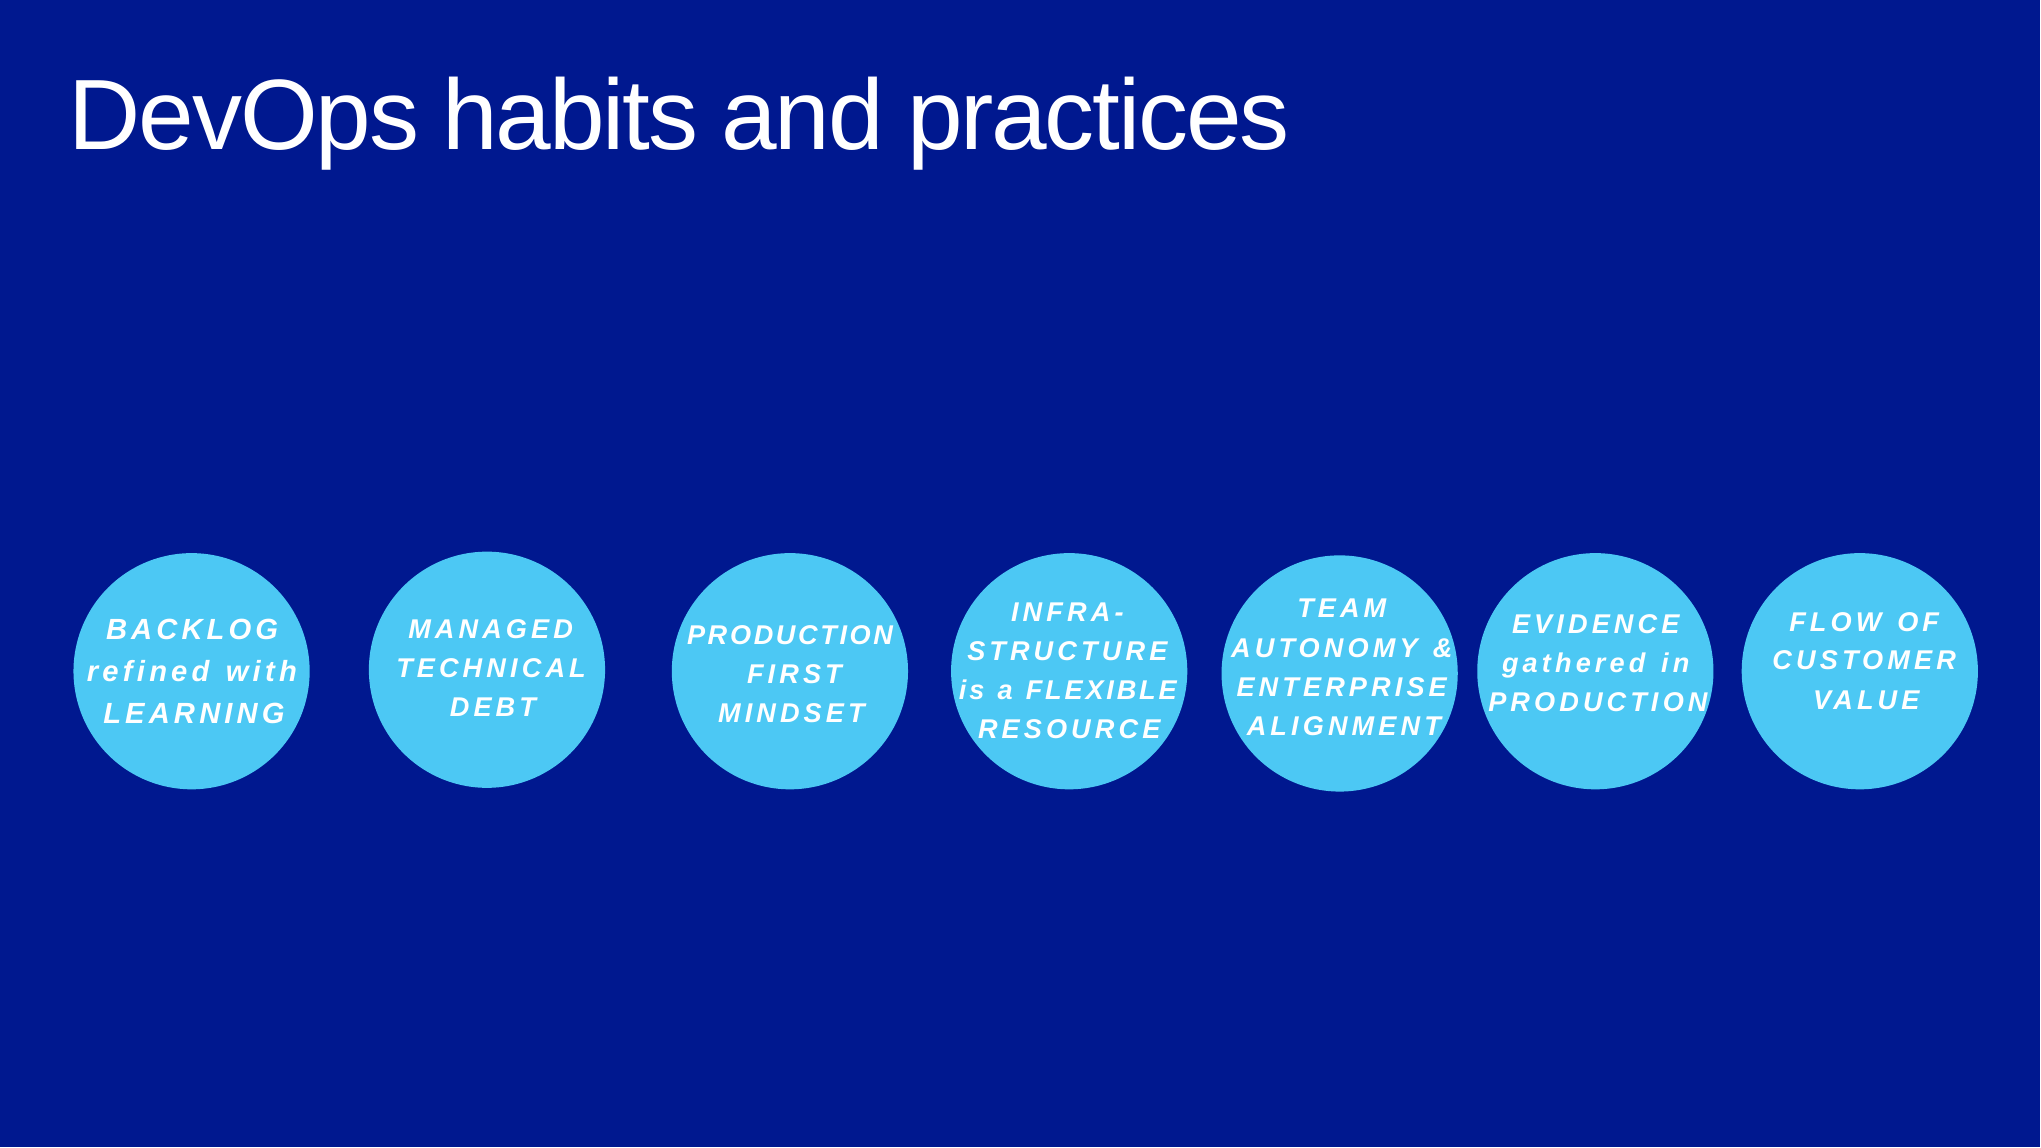

DevOps habits and practices
FLOW OF CUSTOMER VALUE
EVIDENCE gathered in PRODUCTION

MANAGED TECHNICAL DEBT

PRODUCTION
 FIRST MINDSET

INFRA-STRUCTURE
is a FLEXIBLE RESOURCE

BACKLOG refined with LEARNING
TEAM AUTONOMY & ENTERPRISE ALIGNMENT